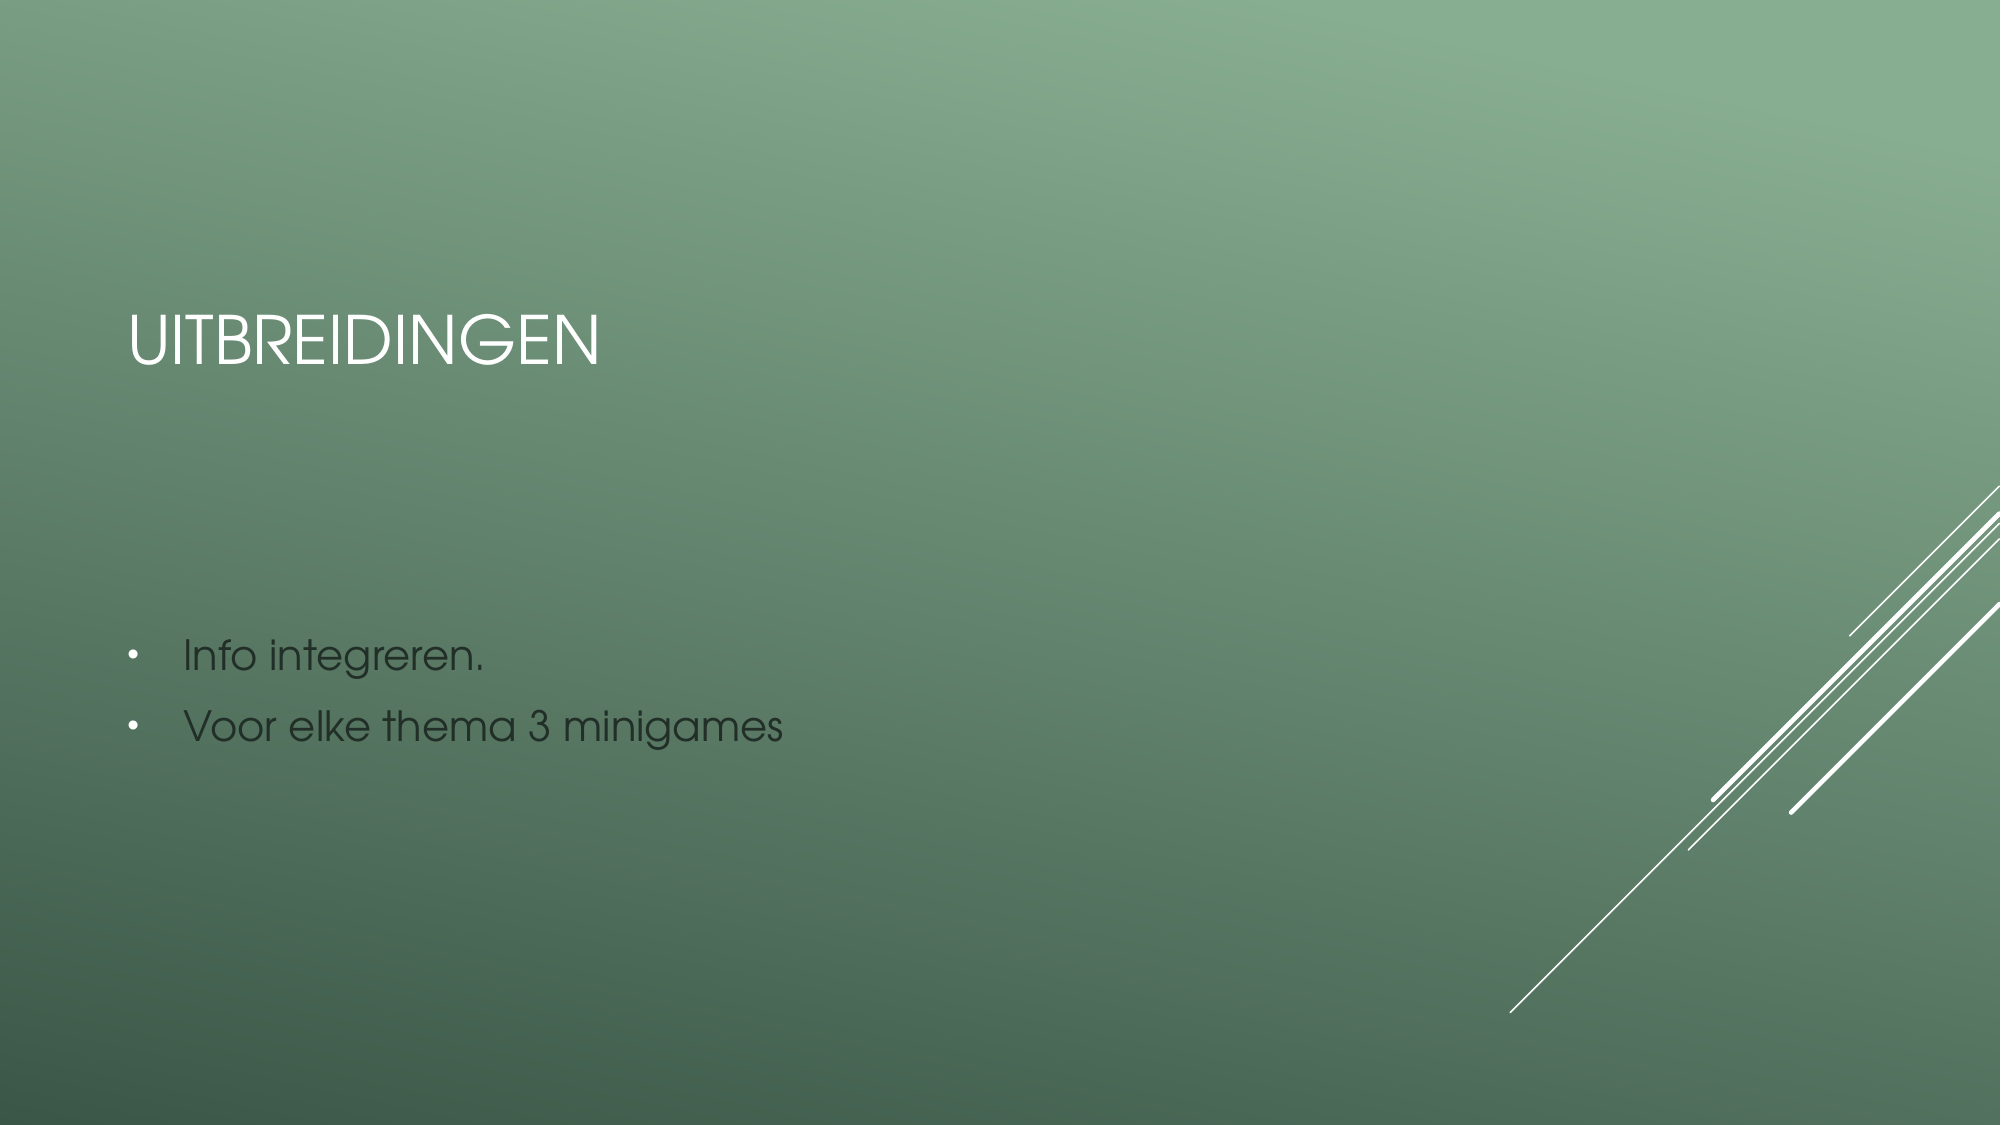

# uitbreidingen
Info integreren.
Voor elke thema 3 minigames